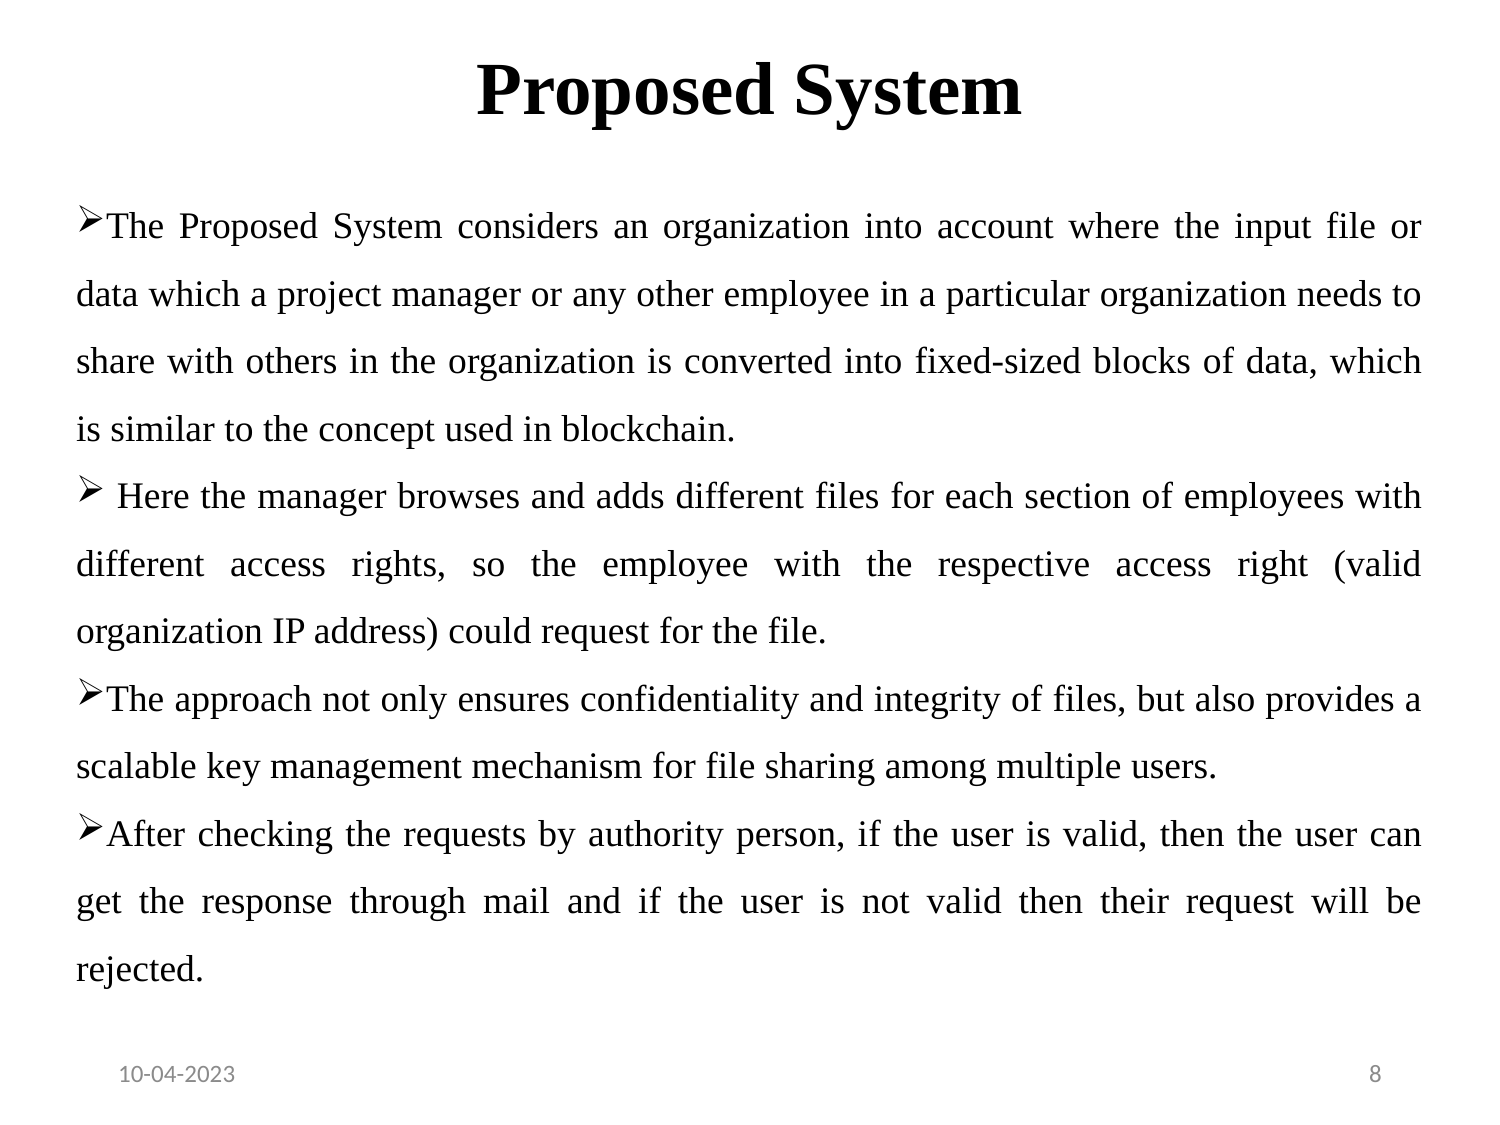

# Proposed System
The Proposed System considers an organization into account where the input file or data which a project manager or any other employee in a particular organization needs to share with others in the organization is converted into fixed-sized blocks of data, which is similar to the concept used in blockchain.
 Here the manager browses and adds different files for each section of employees with different access rights, so the employee with the respective access right (valid organization IP address) could request for the file.
The approach not only ensures confidentiality and integrity of files, but also provides a scalable key management mechanism for file sharing among multiple users.
After checking the requests by authority person, if the user is valid, then the user can get the response through mail and if the user is not valid then their request will be rejected.
10-04-2023
8